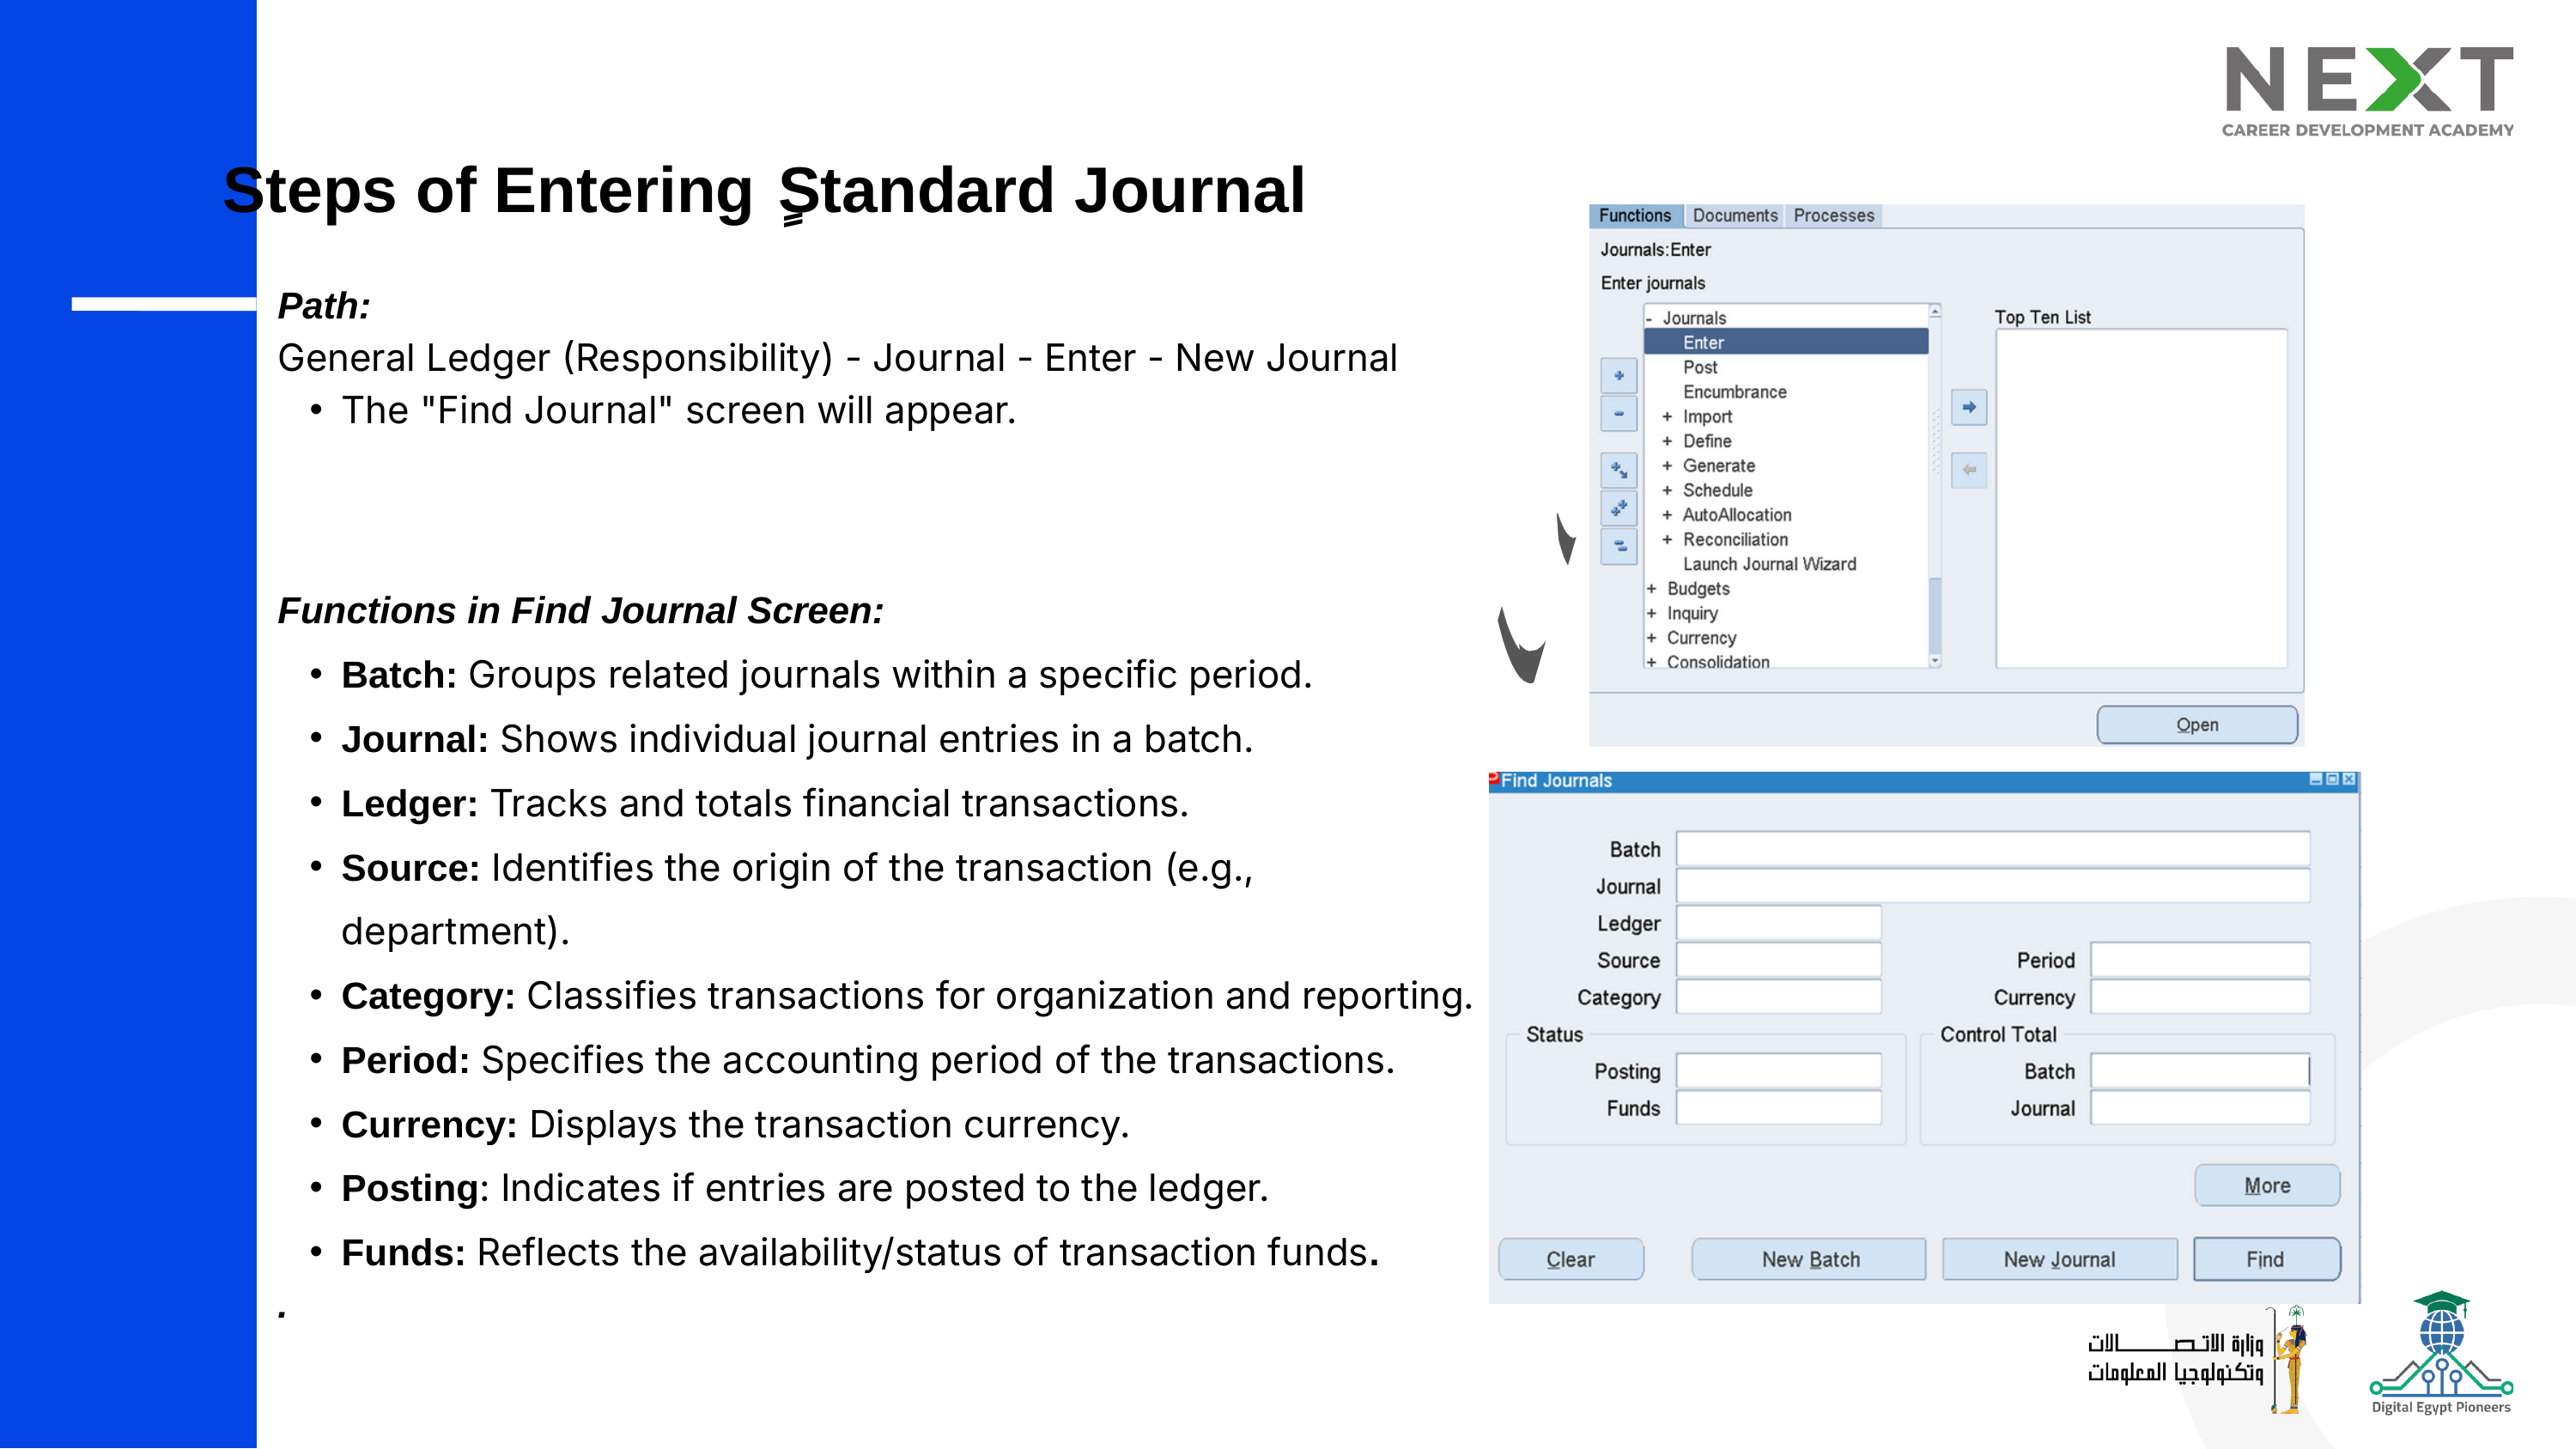

Steps of Entering ٍStandard Journal

Path:
General Ledger (Responsibility) - Journal - Enter - New Journal
The "Find Journal" screen will appear.

Functions in Find Journal Screen:
Batch: Groups related journals within a specific period.
Journal: Shows individual journal entries in a batch.
Ledger: Tracks and totals financial transactions.
Source: Identifies the origin of the transaction (e.g., department).
Category: Classifies transactions for organization and reporting.
Period: Specifies the accounting period of the transactions.
Currency: Displays the transaction currency.
Posting: Indicates if entries are posted to the ledger.
Funds: Reflects the availability/status of transaction funds.
.